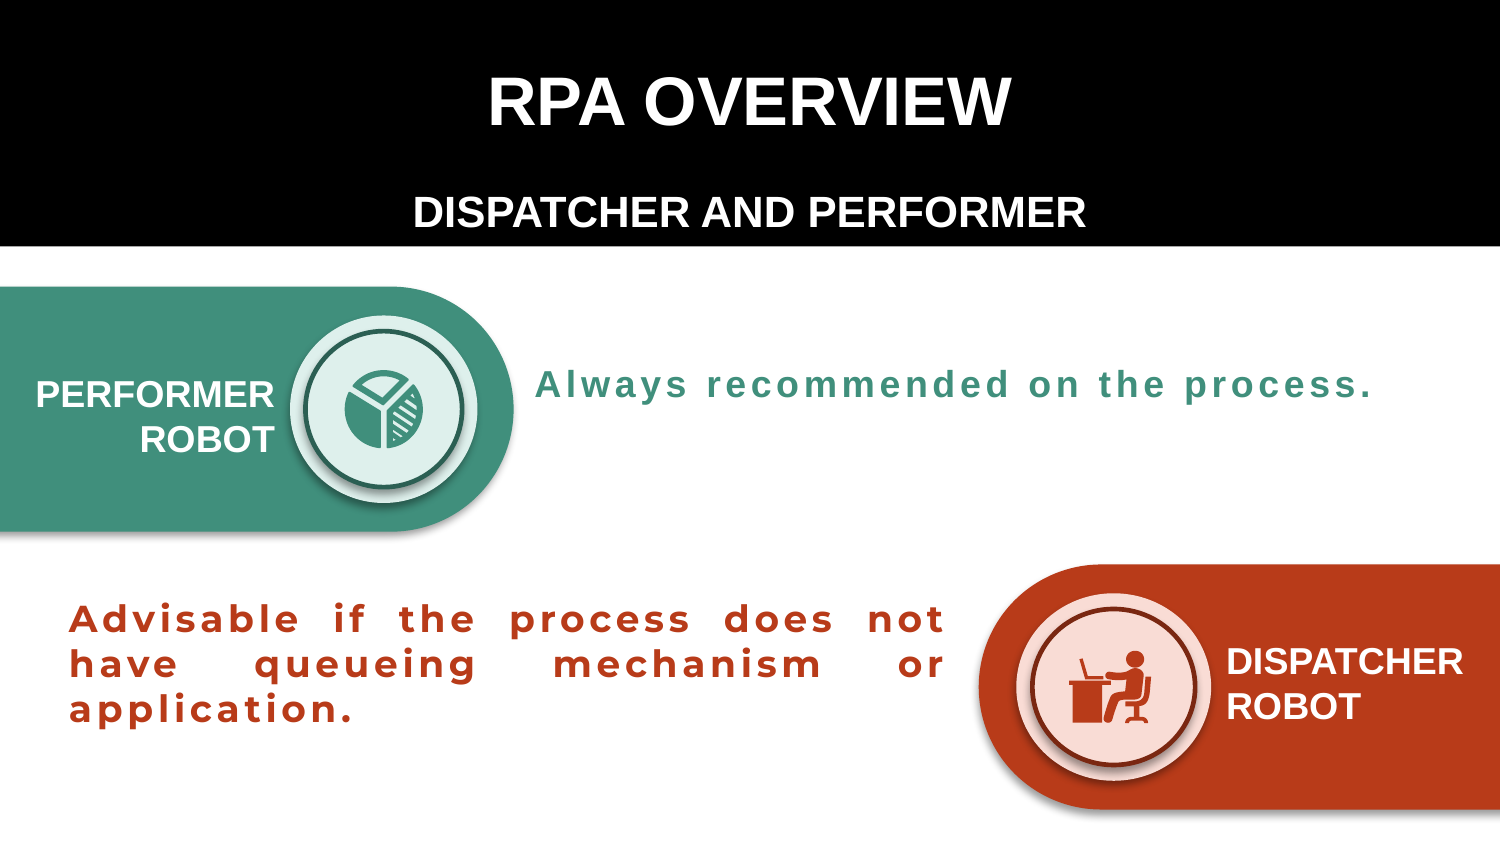

#
RPA OVERVIEW

DISPATCHER AND PERFORMER
Always recommended on the process.
PERFORMER ROBOT

Advisable if the process does not have queueing mechanism or application.
DISPATCHER
ROBOT